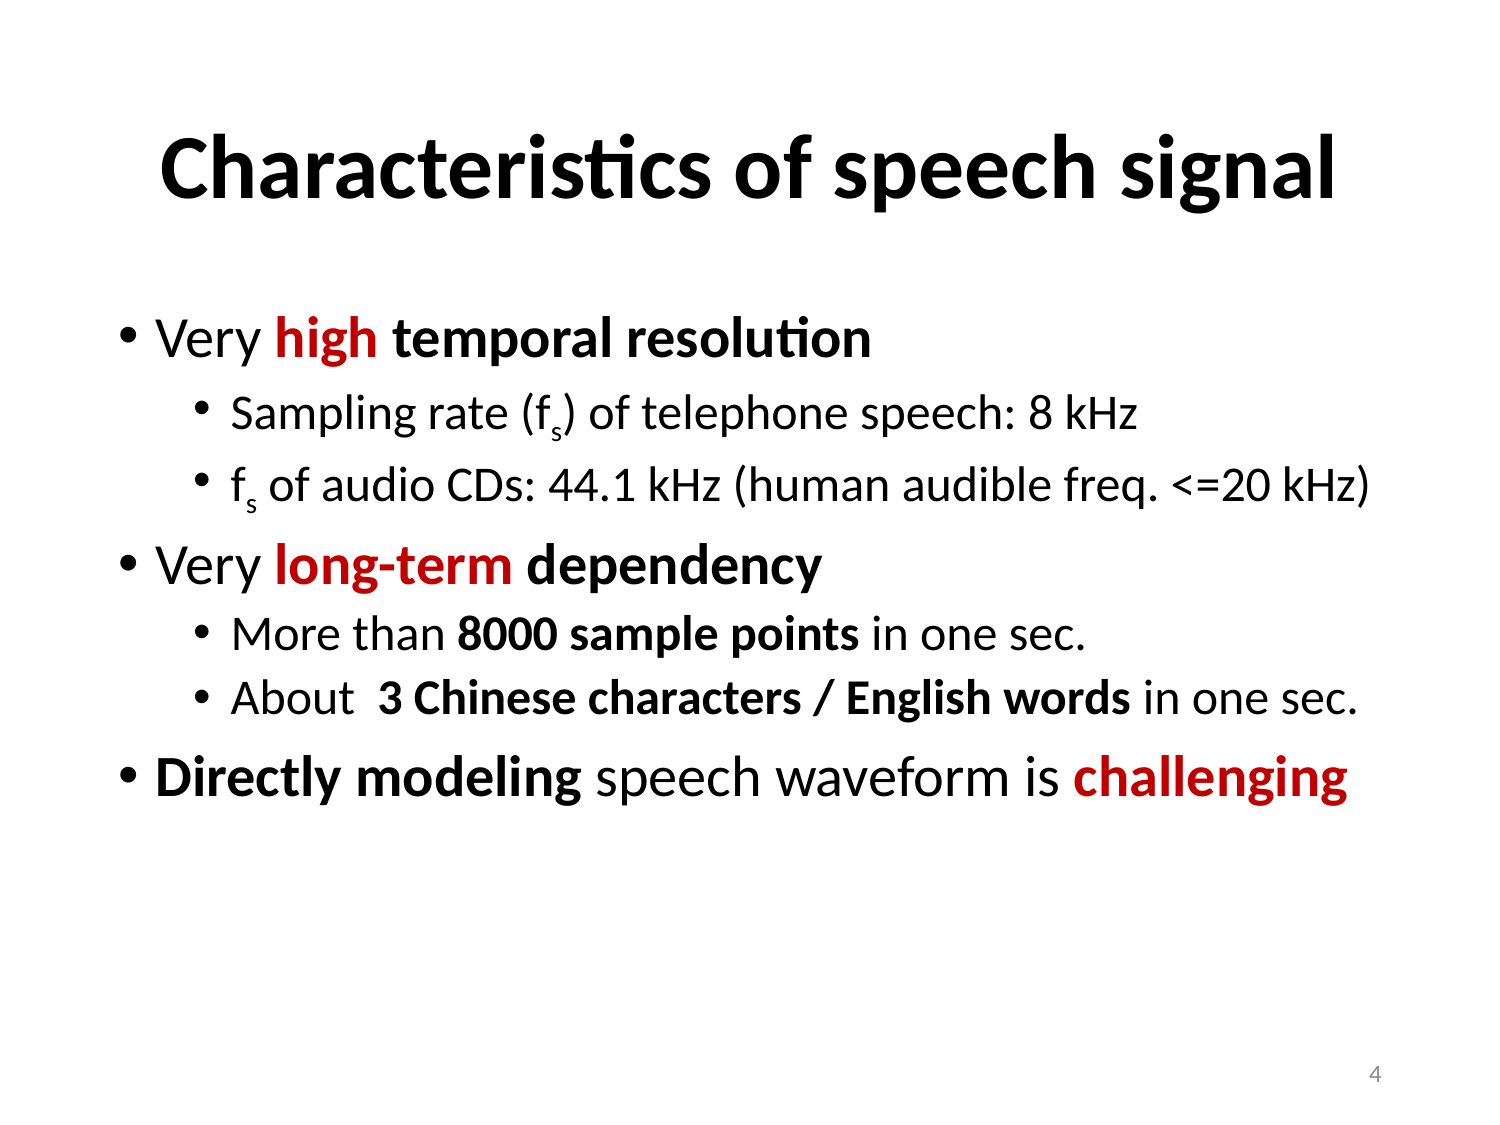

# Characteristics of speech signal
Very high temporal resolution
Sampling rate (fs) of telephone speech: 8 kHz
fs of audio CDs: 44.1 kHz (human audible freq. <=20 kHz)
Very long-term dependency
More than 8000 sample points in one sec.
About  3 Chinese characters / English words in one sec.
Directly modeling speech waveform is challenging

4